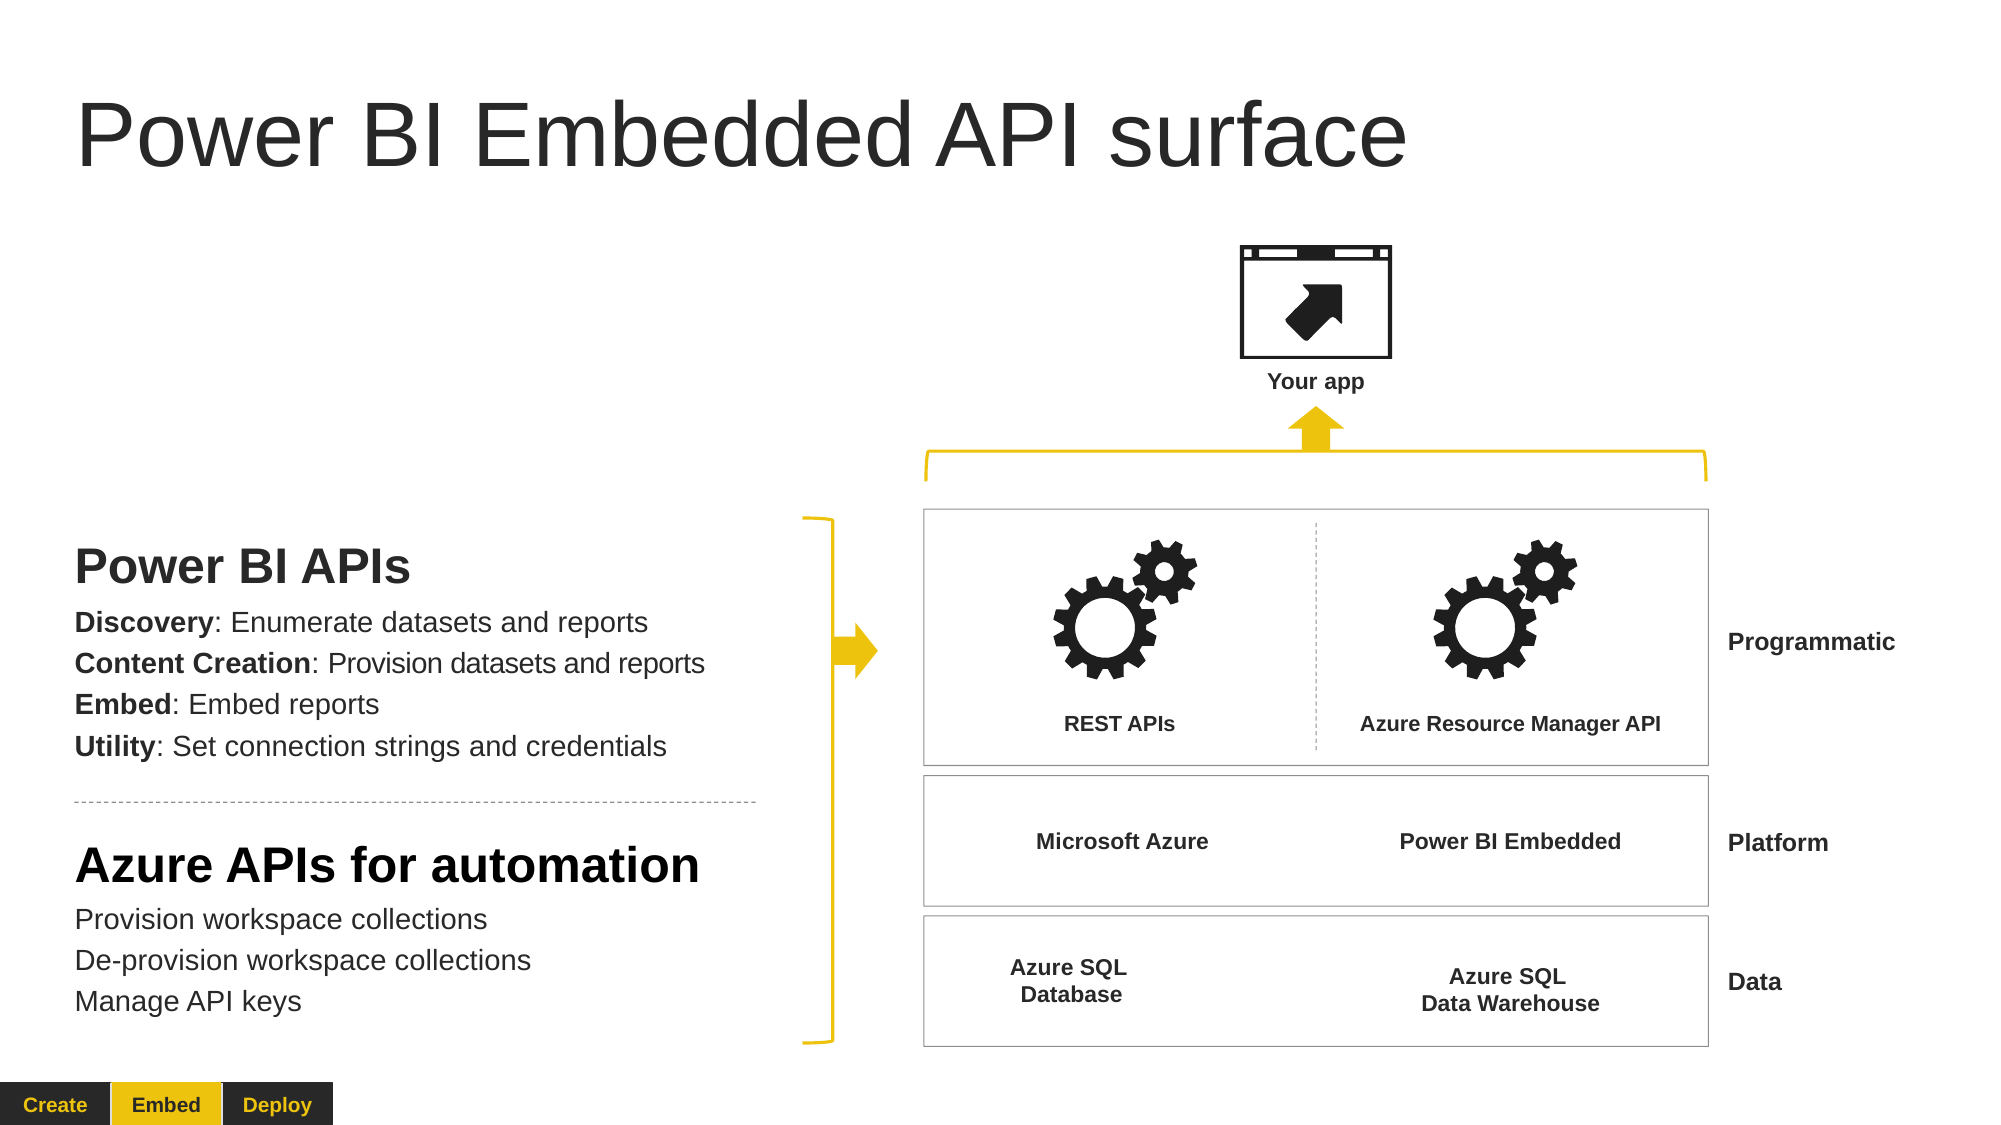

Power BI Embedded API surface

Your app

Power BI APIs

Discovery: Enumerate datasets and reports
Content Creation: Provision datasets and reports
Embed: Embed reports
Utility: Set connection strings and credentials
Programmatic

REST APIs
Azure Resource Manager API

Microsoft Azure
Power BI Embedded
Platform
Azure APIs for automation
Provision workspace collections
De-provision workspace collections
Manage API keys

Azure SQL
Database
Azure SQL
Data Warehouse
Data
Create
Embed
Deploy